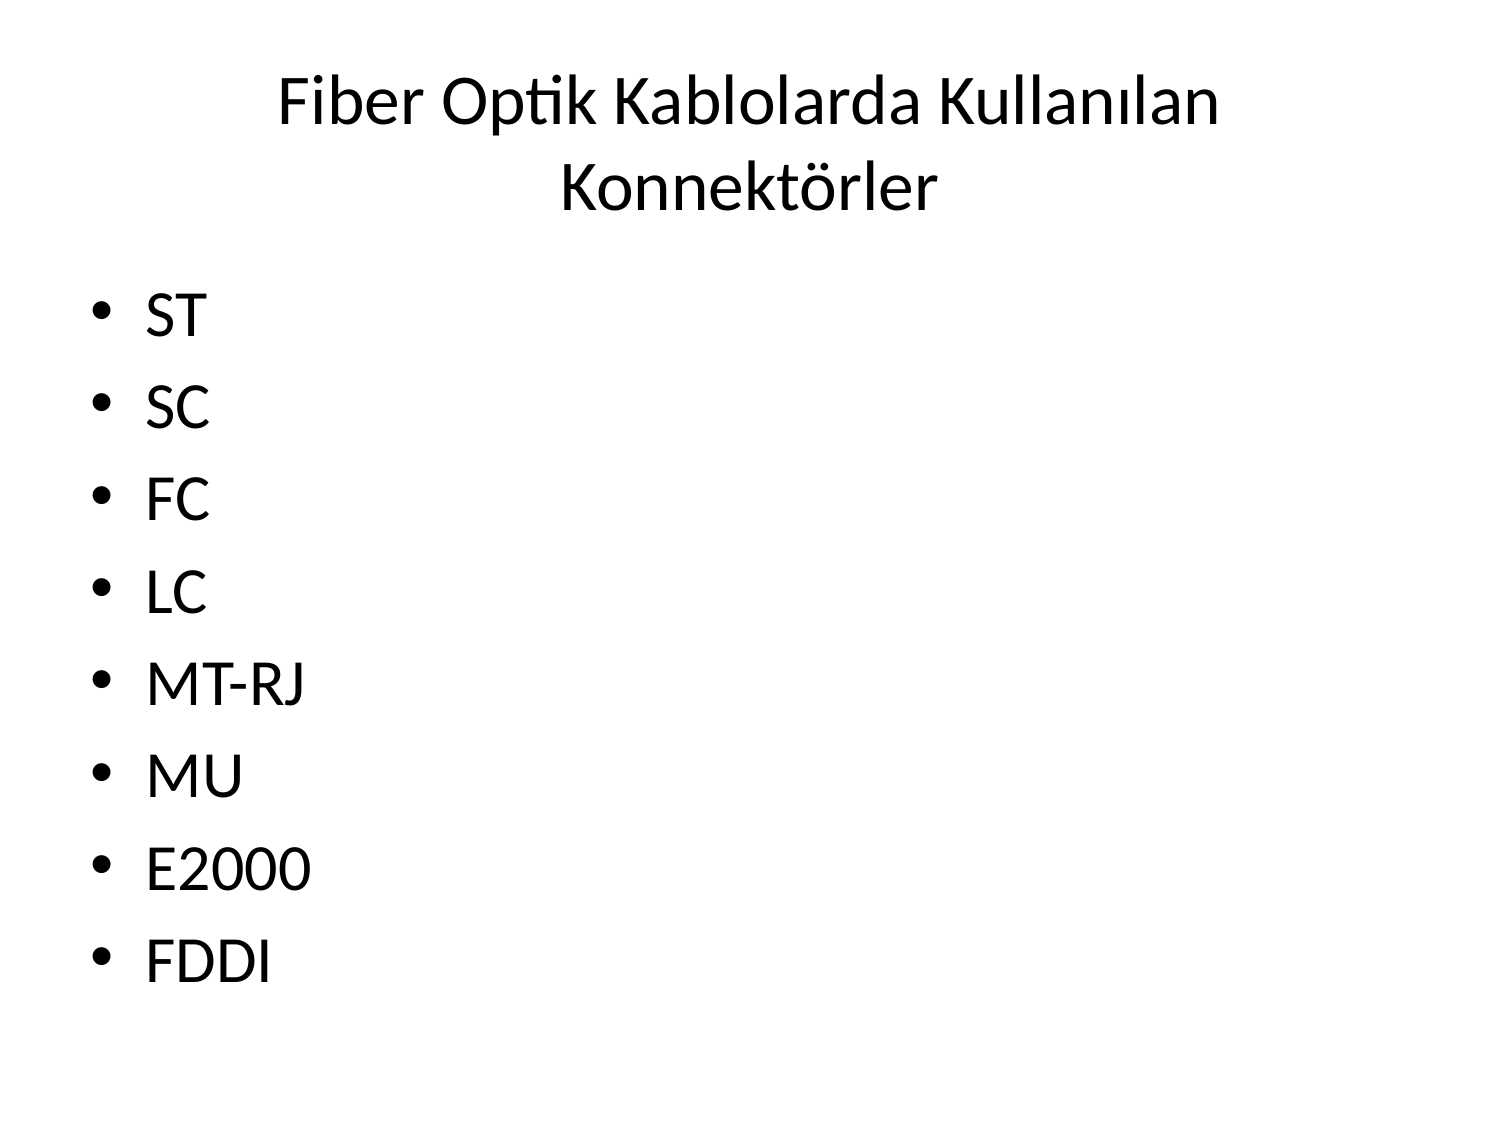

# Fiber Optik Kablolarda Kullanılan Konnektörler
ST
SC
FC
LC
MT-RJ
MU
E2000
FDDI